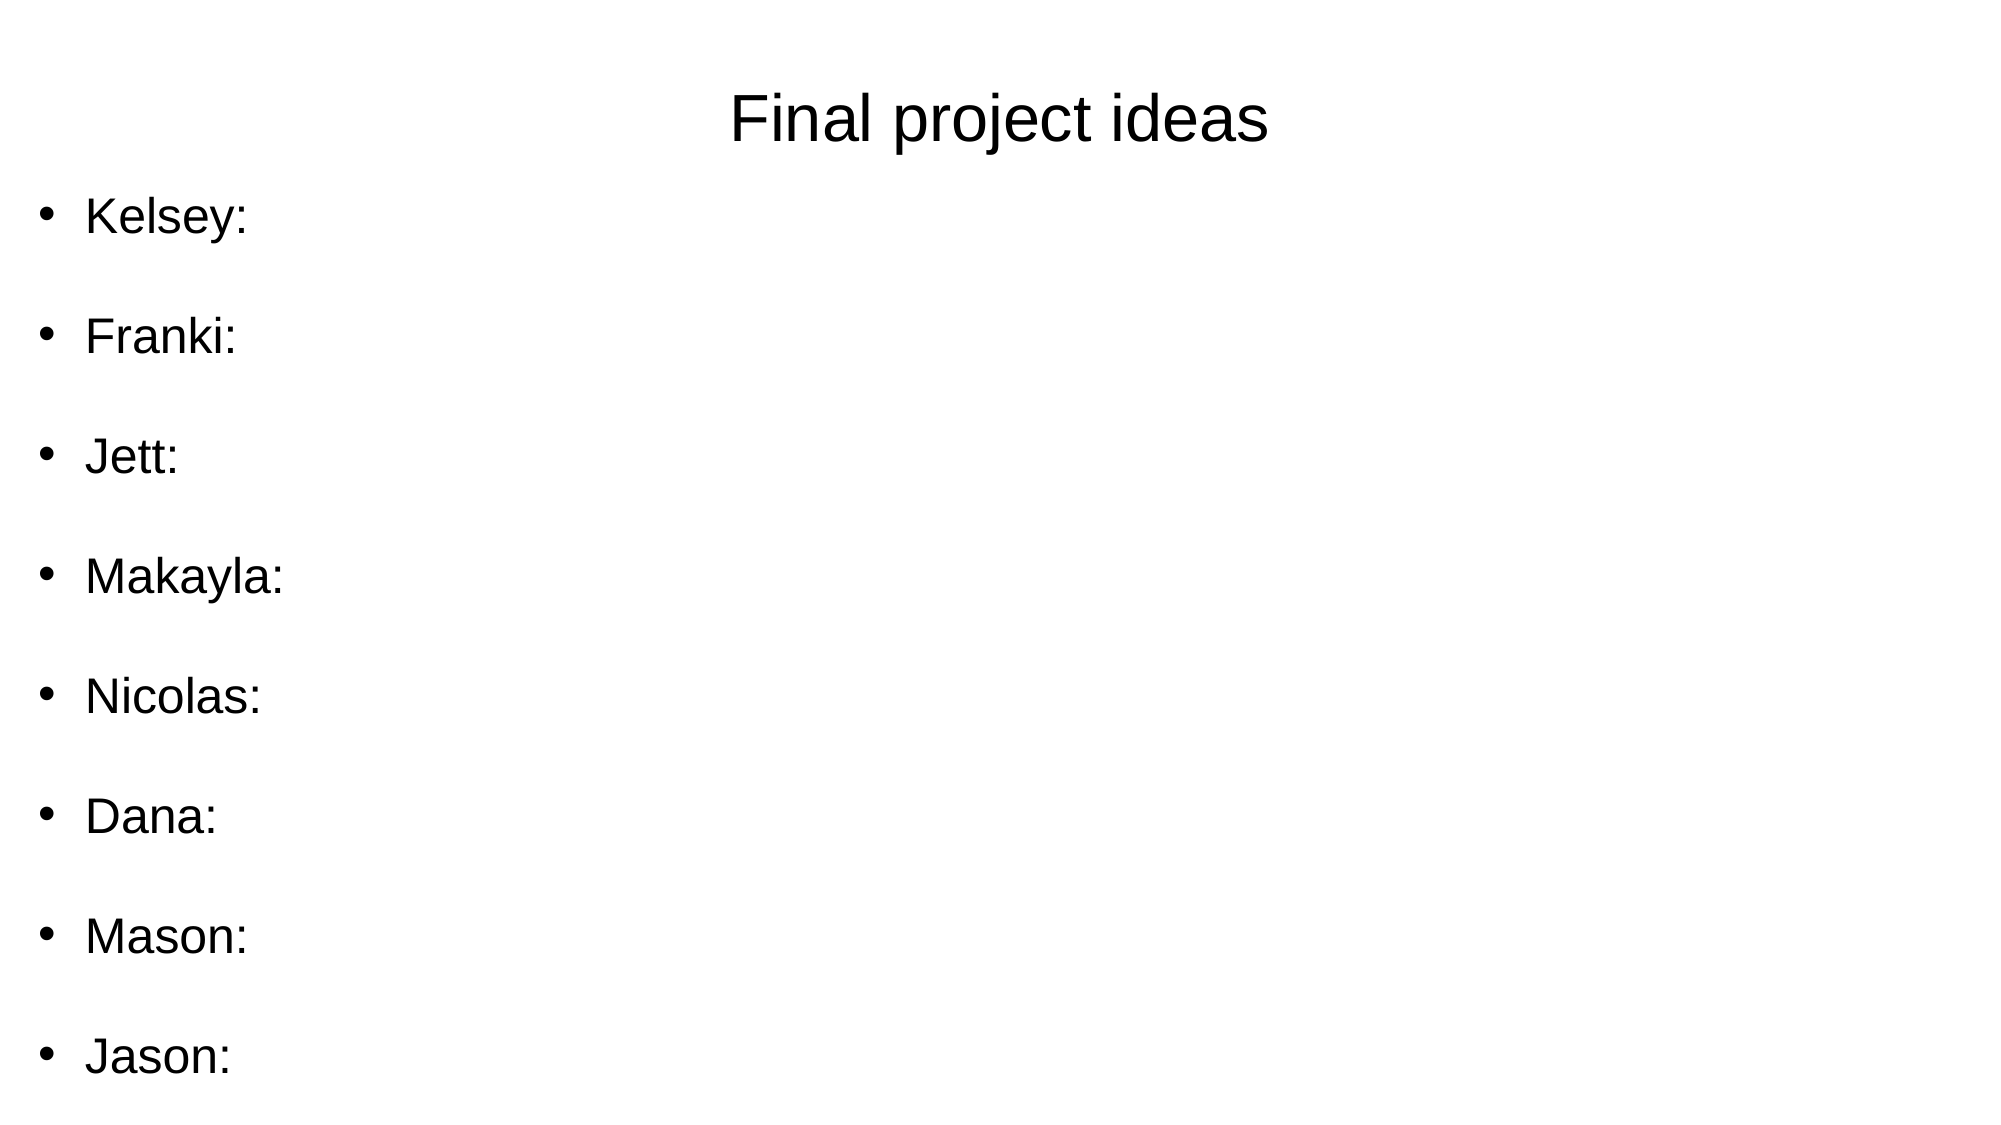

Final project ideas
Kelsey:

Franki:

Jett:

Makayla:

Nicolas:

Dana:

Mason:

Jason: